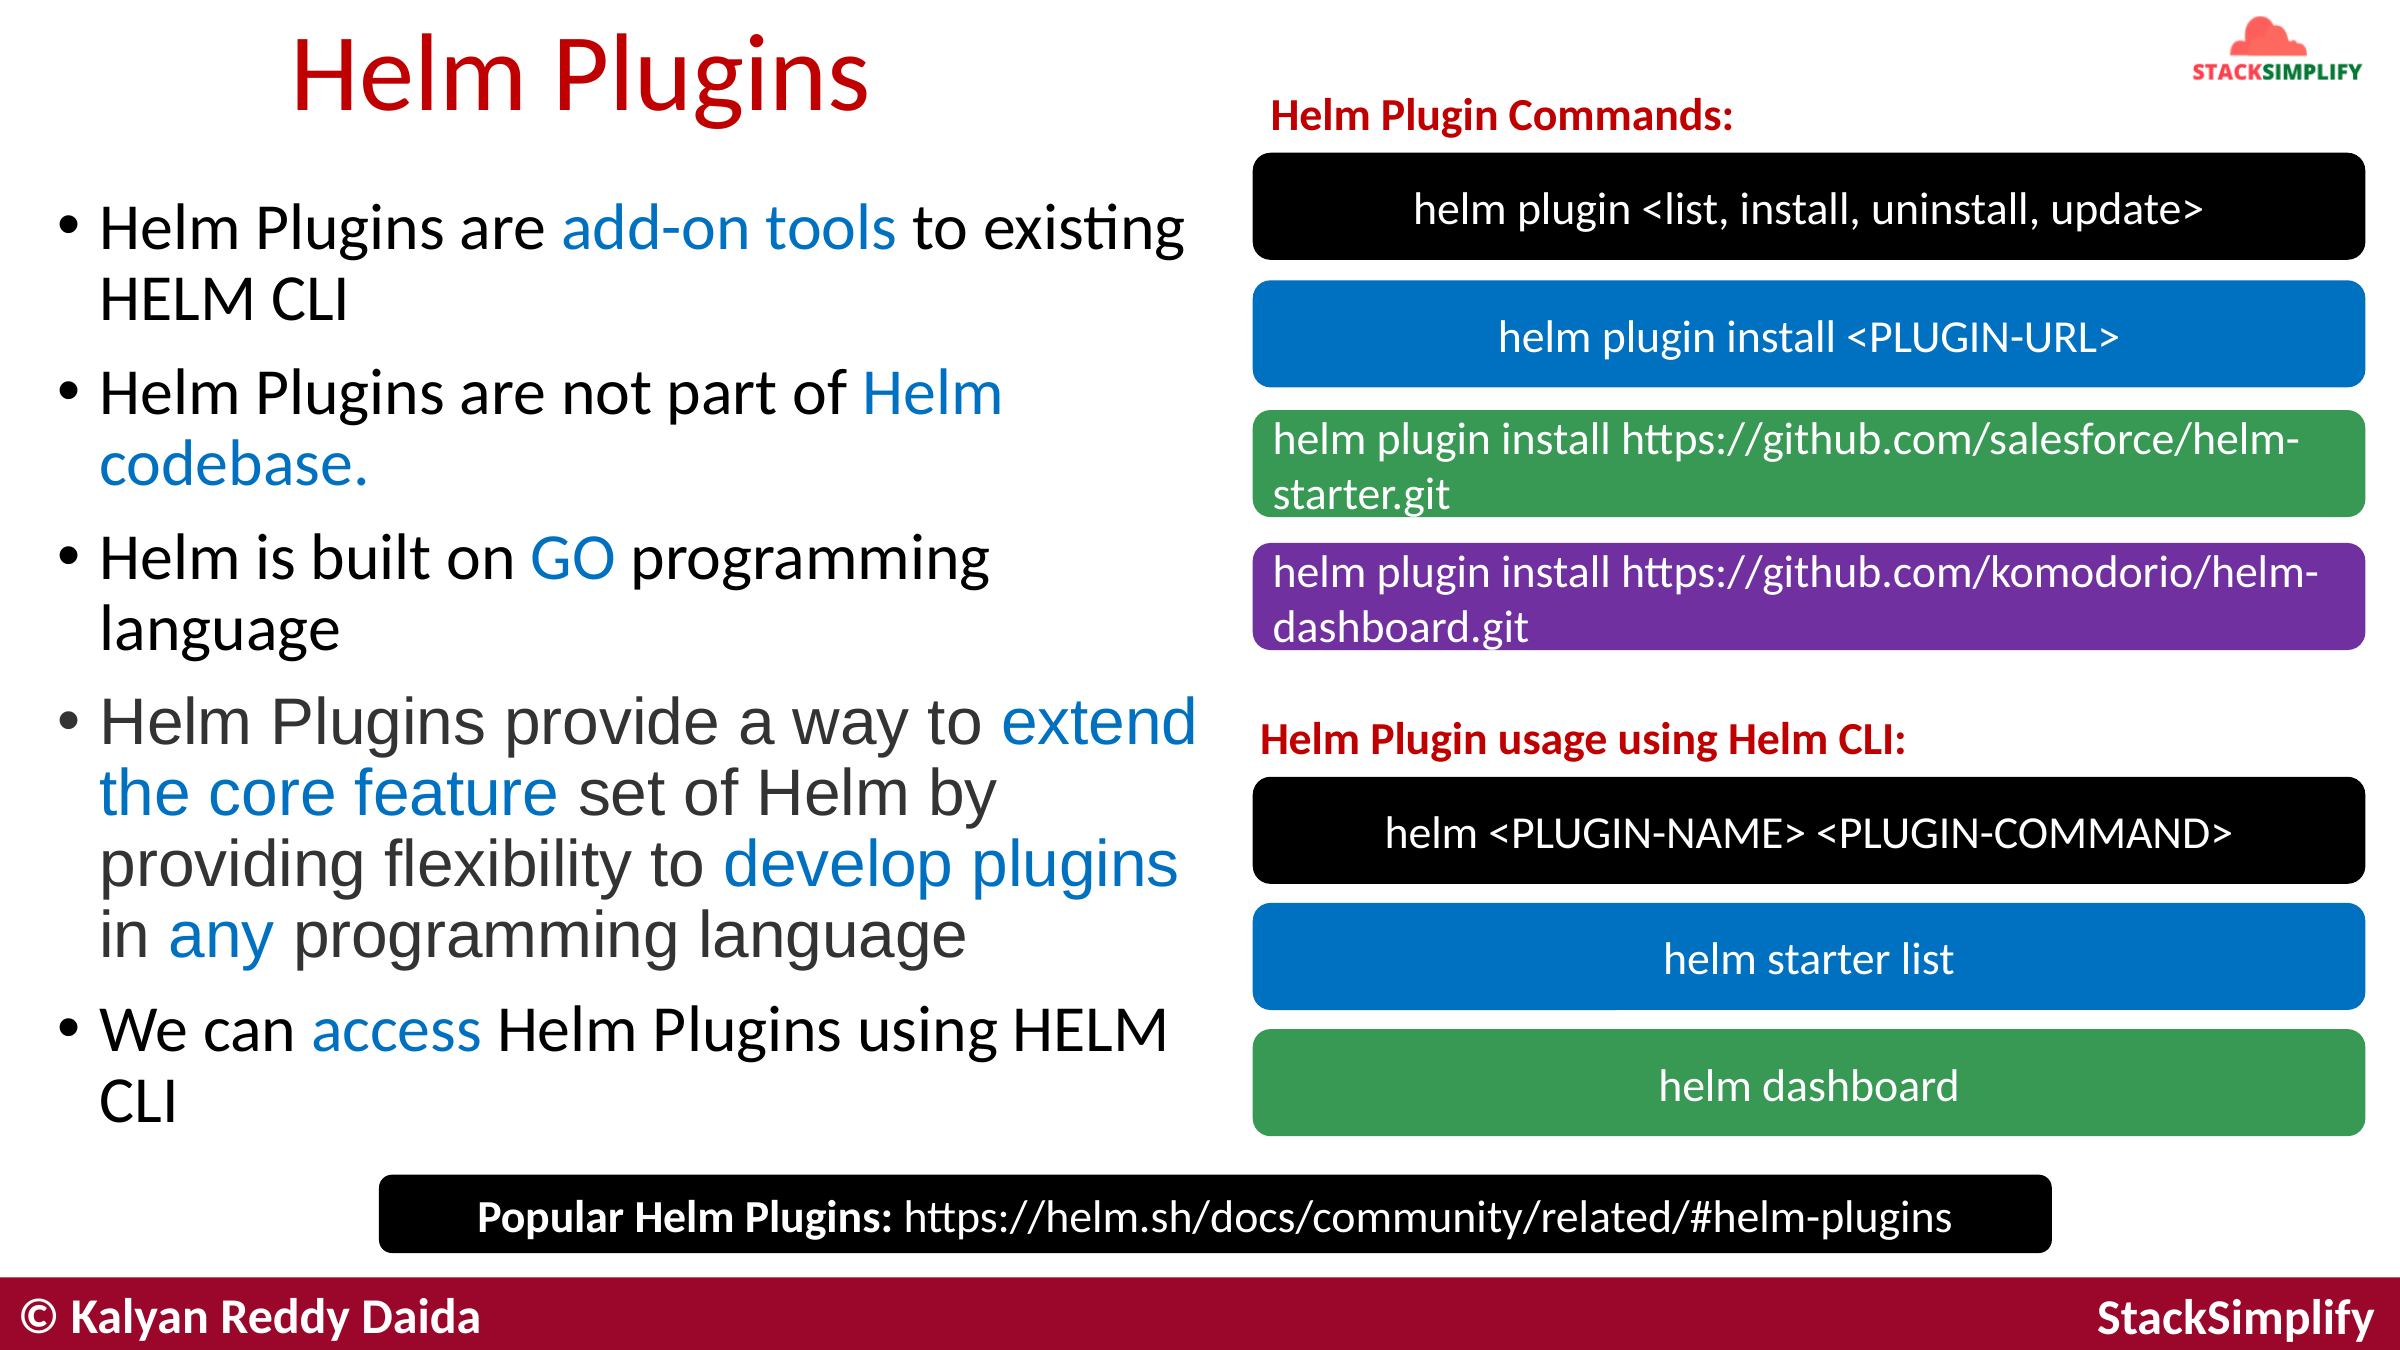

# Helm Plugins
Helm Plugin Commands:
helm plugin <list, install, uninstall, update>
Helm Plugins are add-on tools to existing HELM CLI
Helm Plugins are not part of Helm codebase.
Helm is built on GO programming language
Helm Plugins provide a way to extend the core feature set of Helm by providing flexibility to develop plugins in any programming language
We can access Helm Plugins using HELM CLI
helm plugin install <PLUGIN-URL>
helm plugin install https://github.com/salesforce/helm-starter.git
helm plugin install https://github.com/komodorio/helm-dashboard.git
Helm Plugin usage using Helm CLI:
helm <PLUGIN-NAME> <PLUGIN-COMMAND>
helm starter list
helm dashboard
Popular Helm Plugins: https://helm.sh/docs/community/related/#helm-plugins
© Kalyan Reddy Daida